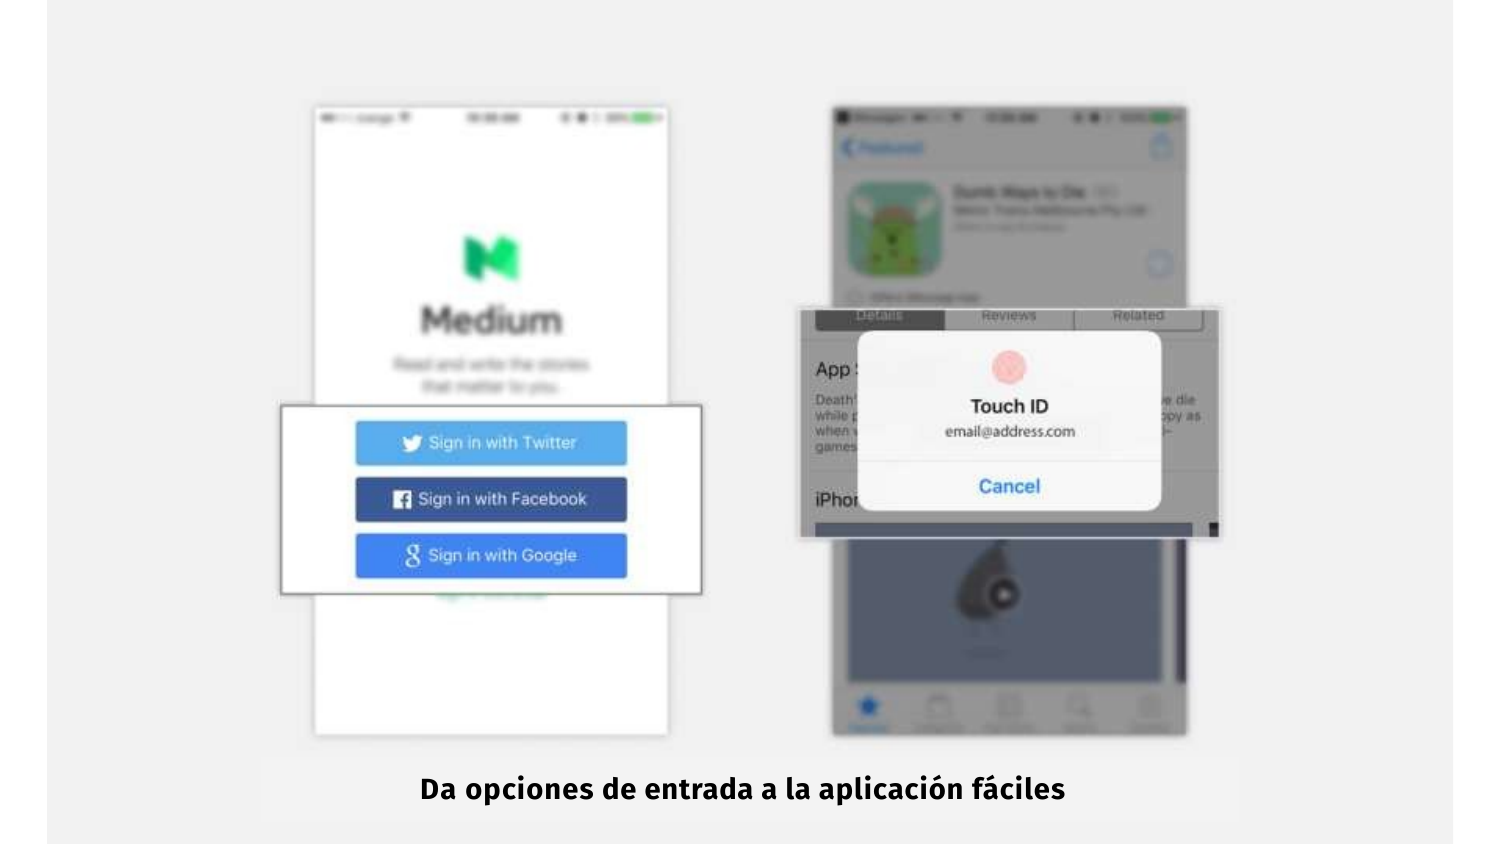

Da opciones de entrada a la aplicación fáciles